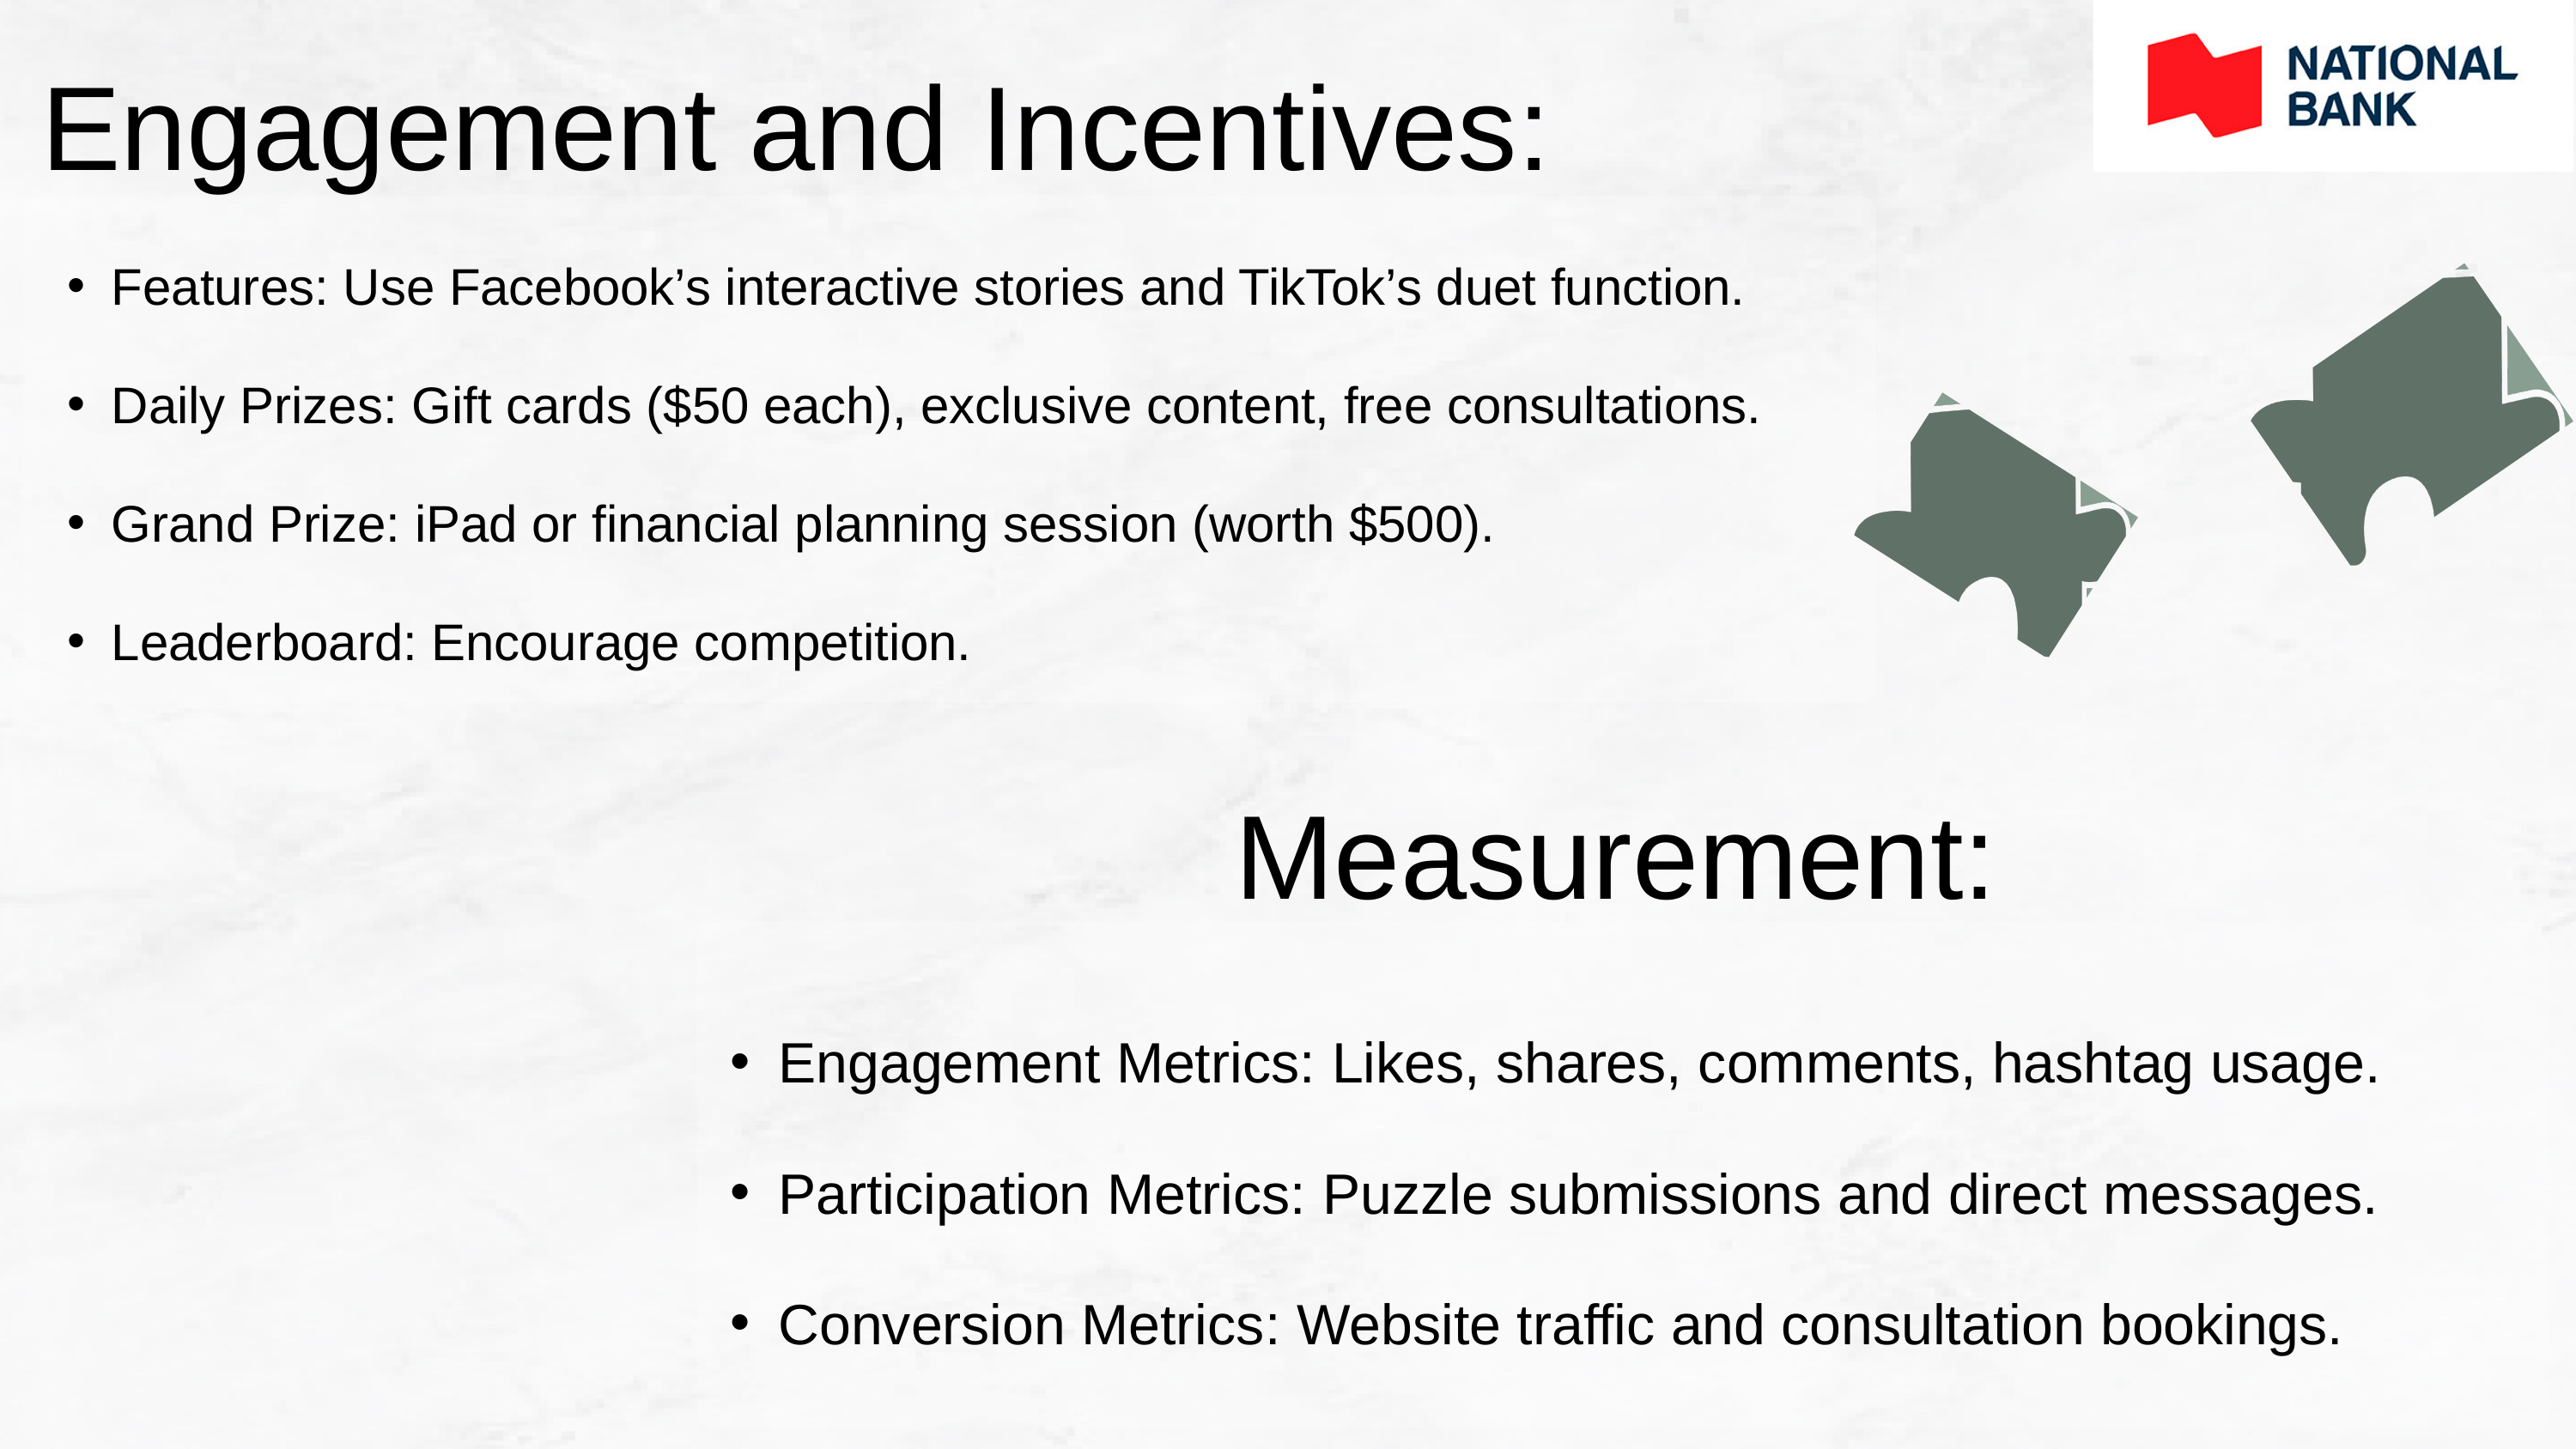

Engagement and Incentives:

Features: Use Facebook’s interactive stories and TikTok’s duet function.
Daily Prizes: Gift cards ($50 each), exclusive content, free consultations.
Grand Prize: iPad or financial planning session (worth $500).
Leaderboard: Encourage competition.

Measurement:

Engagement Metrics: Likes, shares, comments, hashtag usage.
Participation Metrics: Puzzle submissions and direct messages.
Conversion Metrics: Website traffic and consultation bookings.